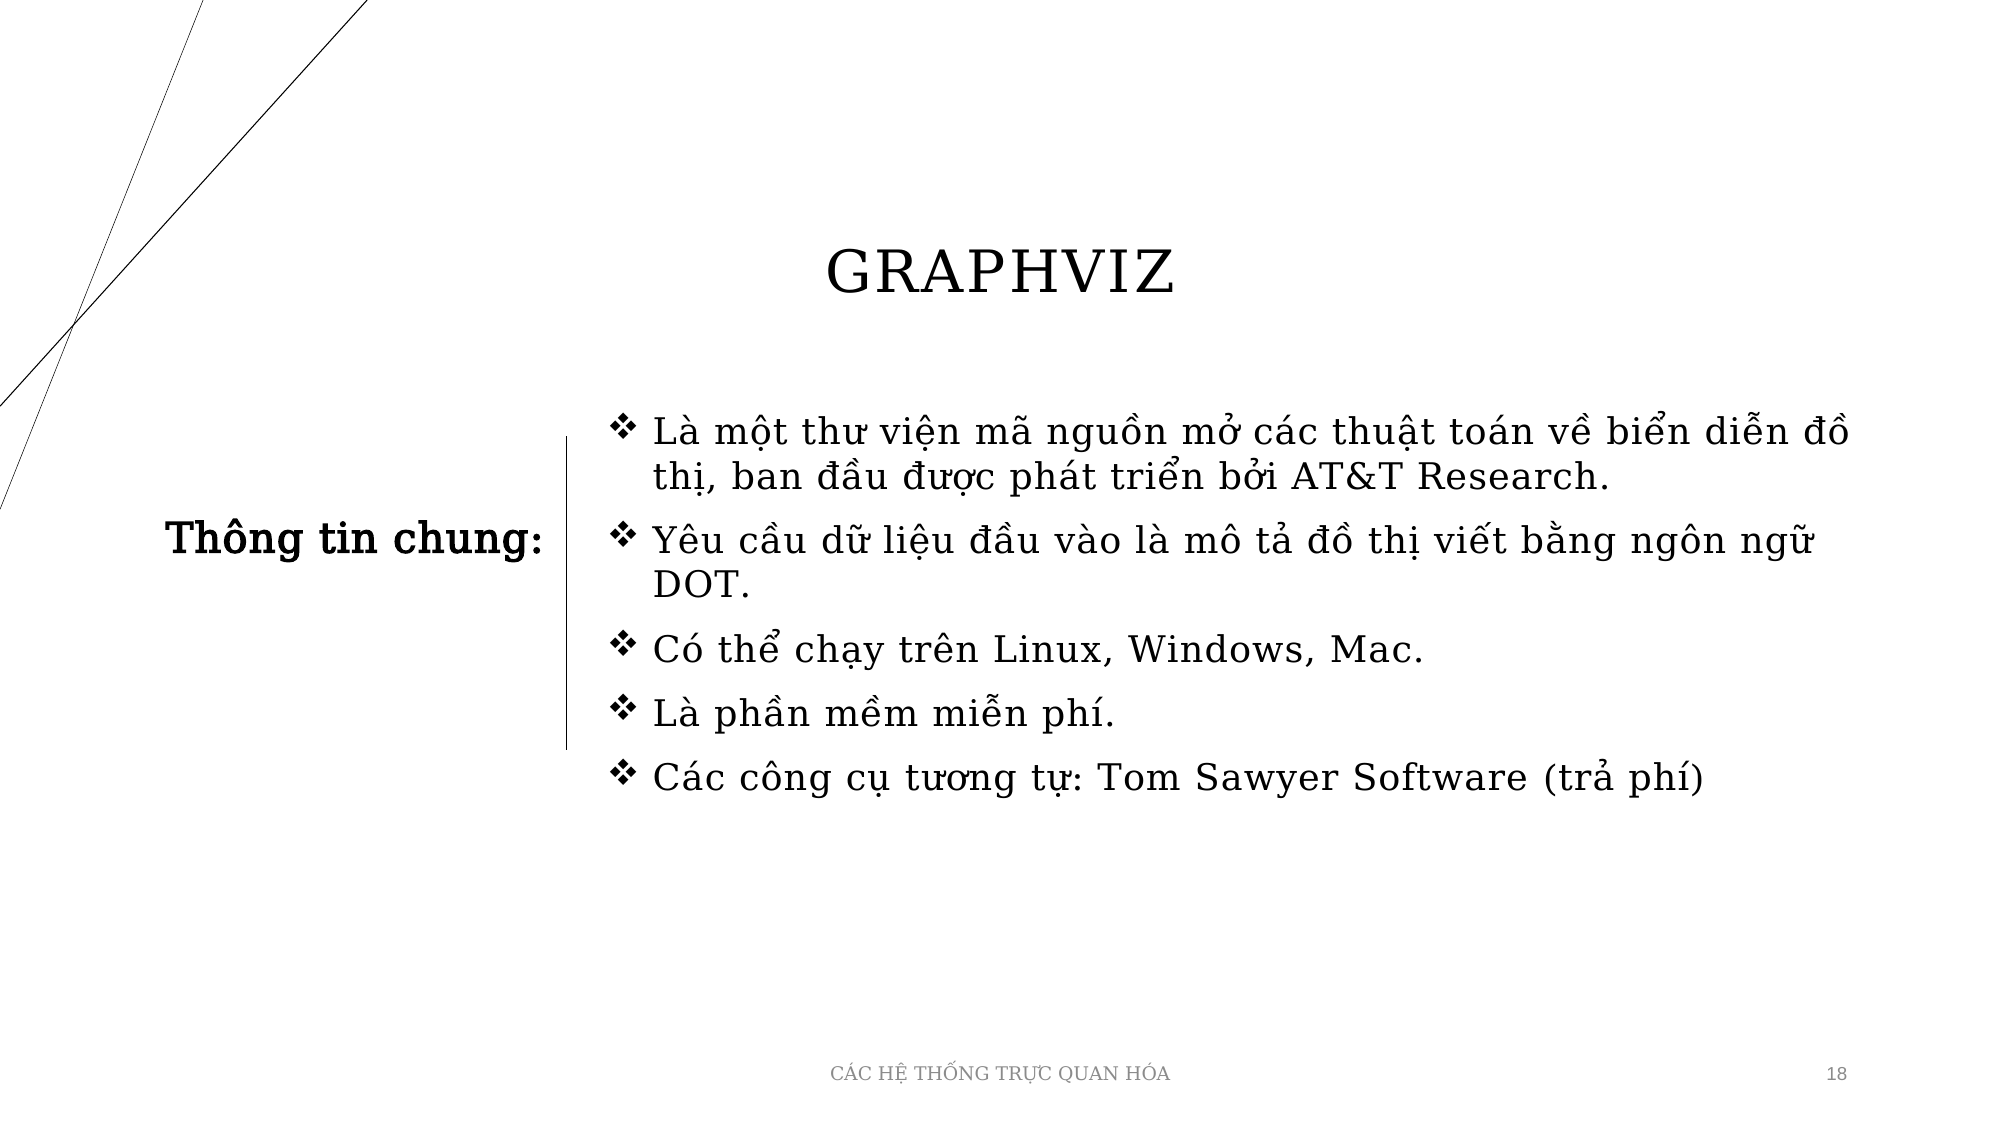

# Graphviz
Là một thư viện mã nguồn mở các thuật toán về biển diễn đồ thị, ban đầu được phát triển bởi AT&T Research.
Yêu cầu dữ liệu đầu vào là mô tả đồ thị viết bằng ngôn ngữ DOT.
Có thể chạy trên Linux, Windows, Mac.
Là phần mềm miễn phí.
Các công cụ tương tự: Tom Sawyer Software (trả phí)
Thông tin chung:
CÁC HỆ THỐNG TRỰC QUAN HÓA
18